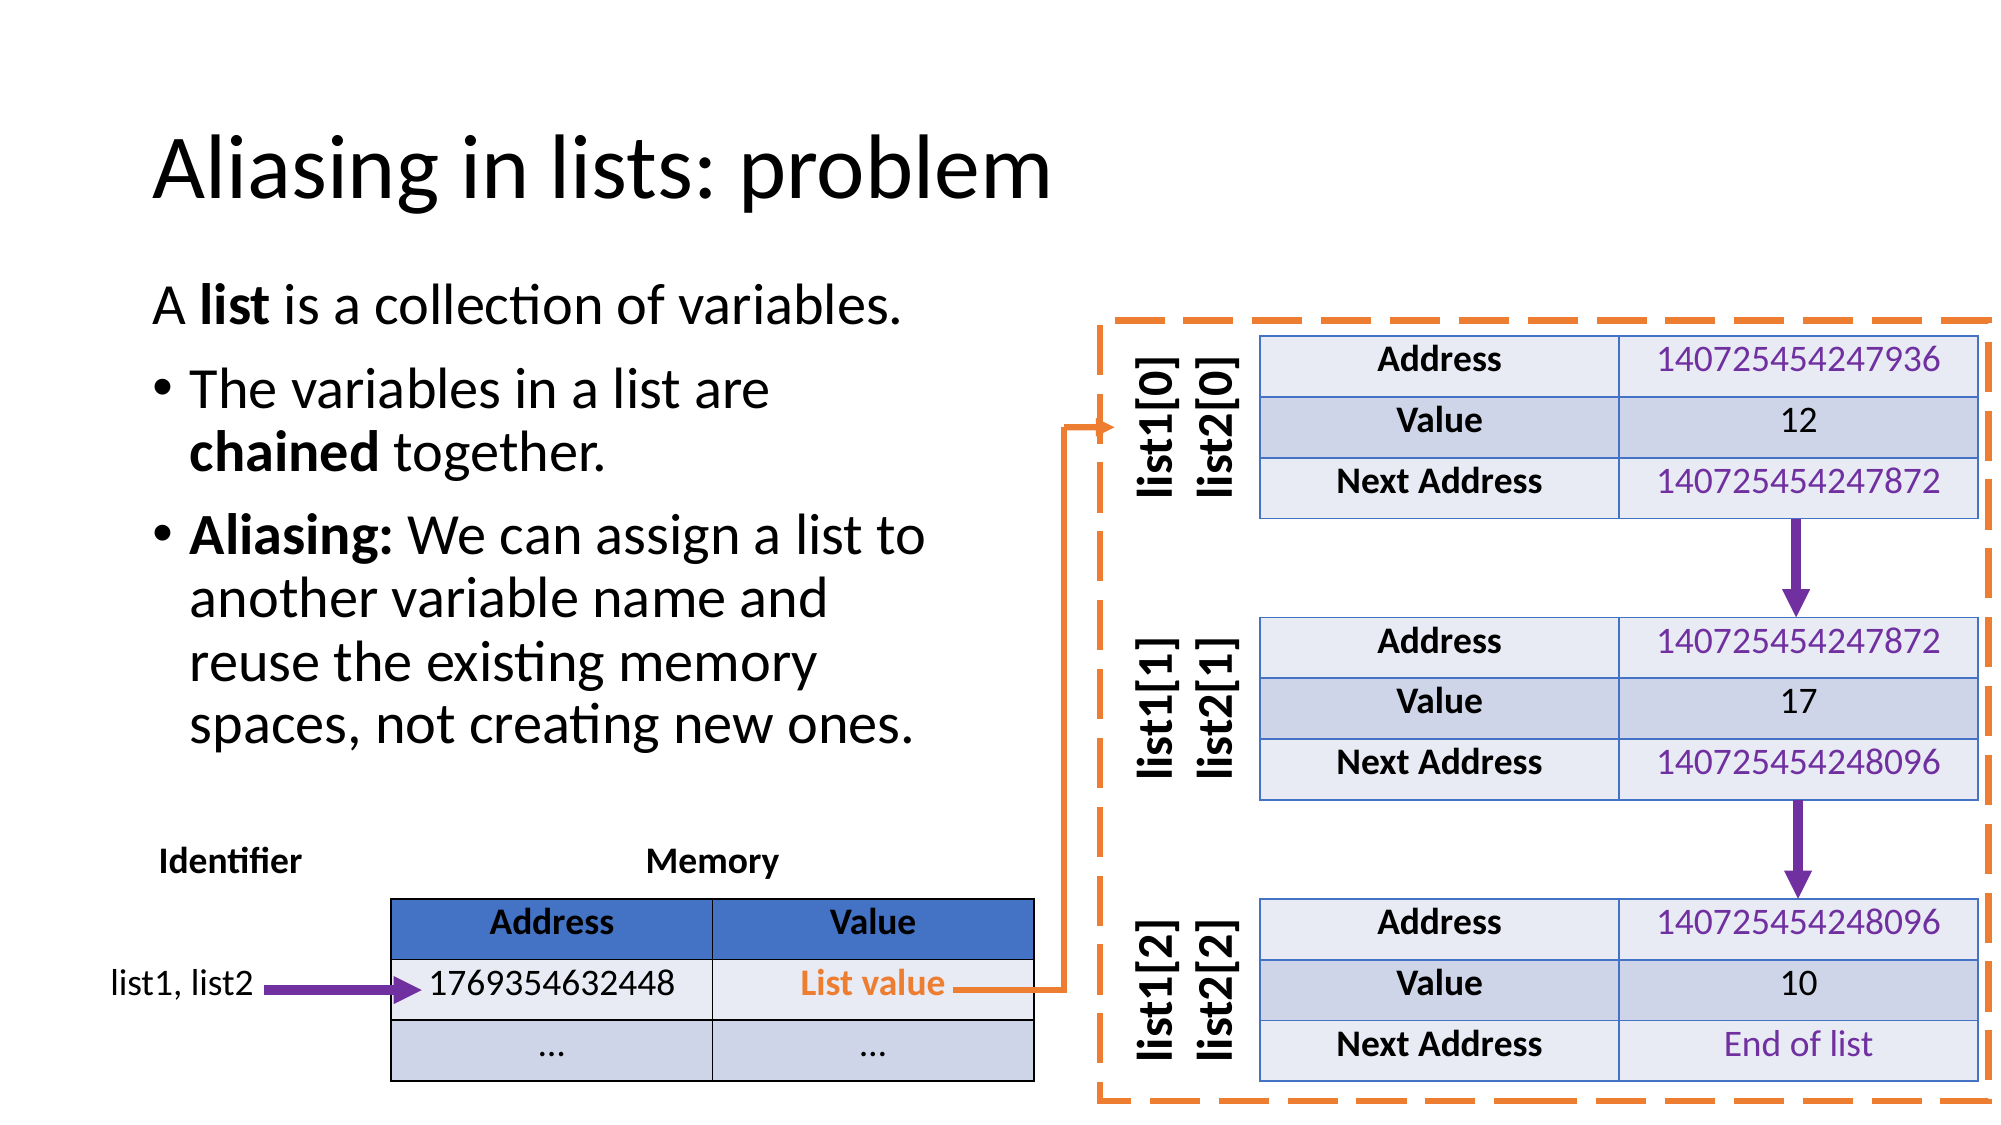

# Aliasing in lists: problem
A list is a collection of variables.
The variables in a list are chained together.
Aliasing: We can assign a list to another variable name and reuse the existing memory spaces, not creating new ones.

| Address | 140725454247936 |
| --- | --- |
| Value | 12 |
| Next Address | 140725454247872 |
list1[0]
list2[0]
| Address | 140725454247872 |
| --- | --- |
| Value | 17 |
| Next Address | 140725454248096 |
list1[1]
list2[1]
| Identifier | Memory |  |
| --- | --- | --- |
|  | Address | Value |
| list1, list2 | 1769354632448 | List value |
|  | … | … |
| Address | 140725454248096 |
| --- | --- |
| Value | 10 |
| Next Address | End of list |
list1[2]
list2[2]